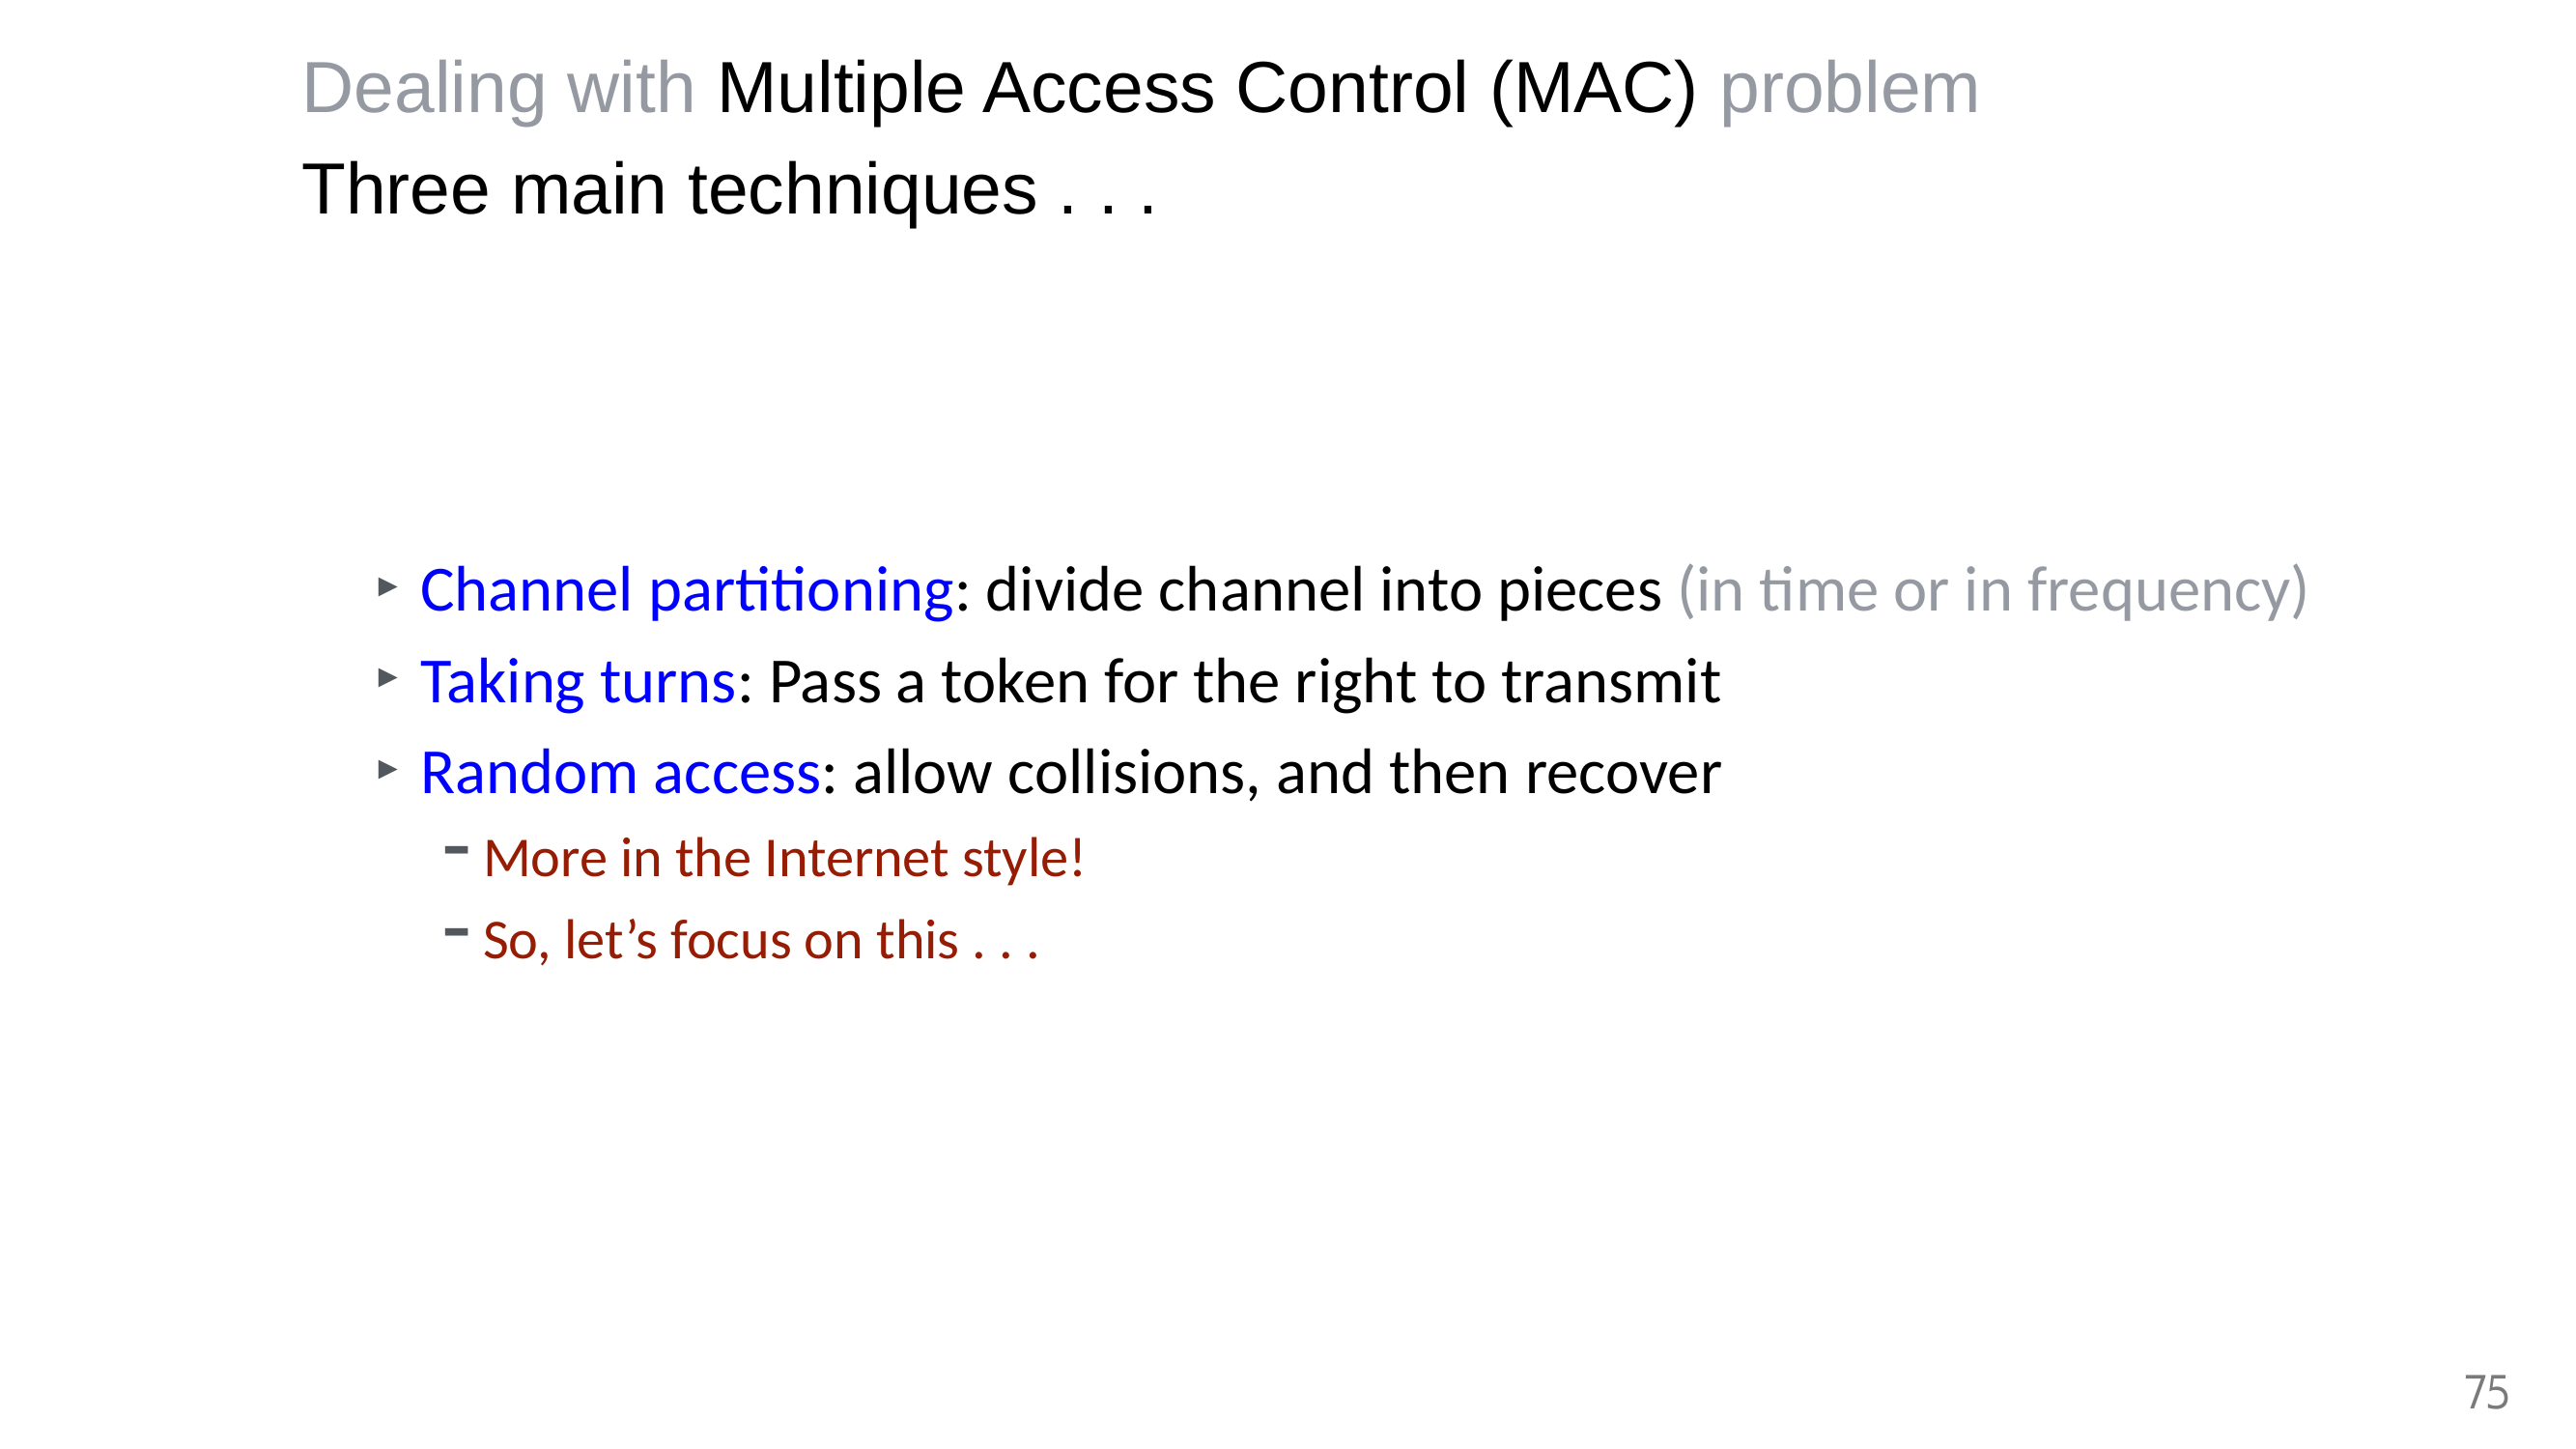

Dealing with Multiple Access Control (MAC) problem
Three main techniques . . .
Channel partitioning: divide channel into pieces (in time or in frequency)
Taking turns: Pass a token for the right to transmit
Random access: allow collisions, and then recover
More in the Internet style!
So, let’s focus on this . . .

75